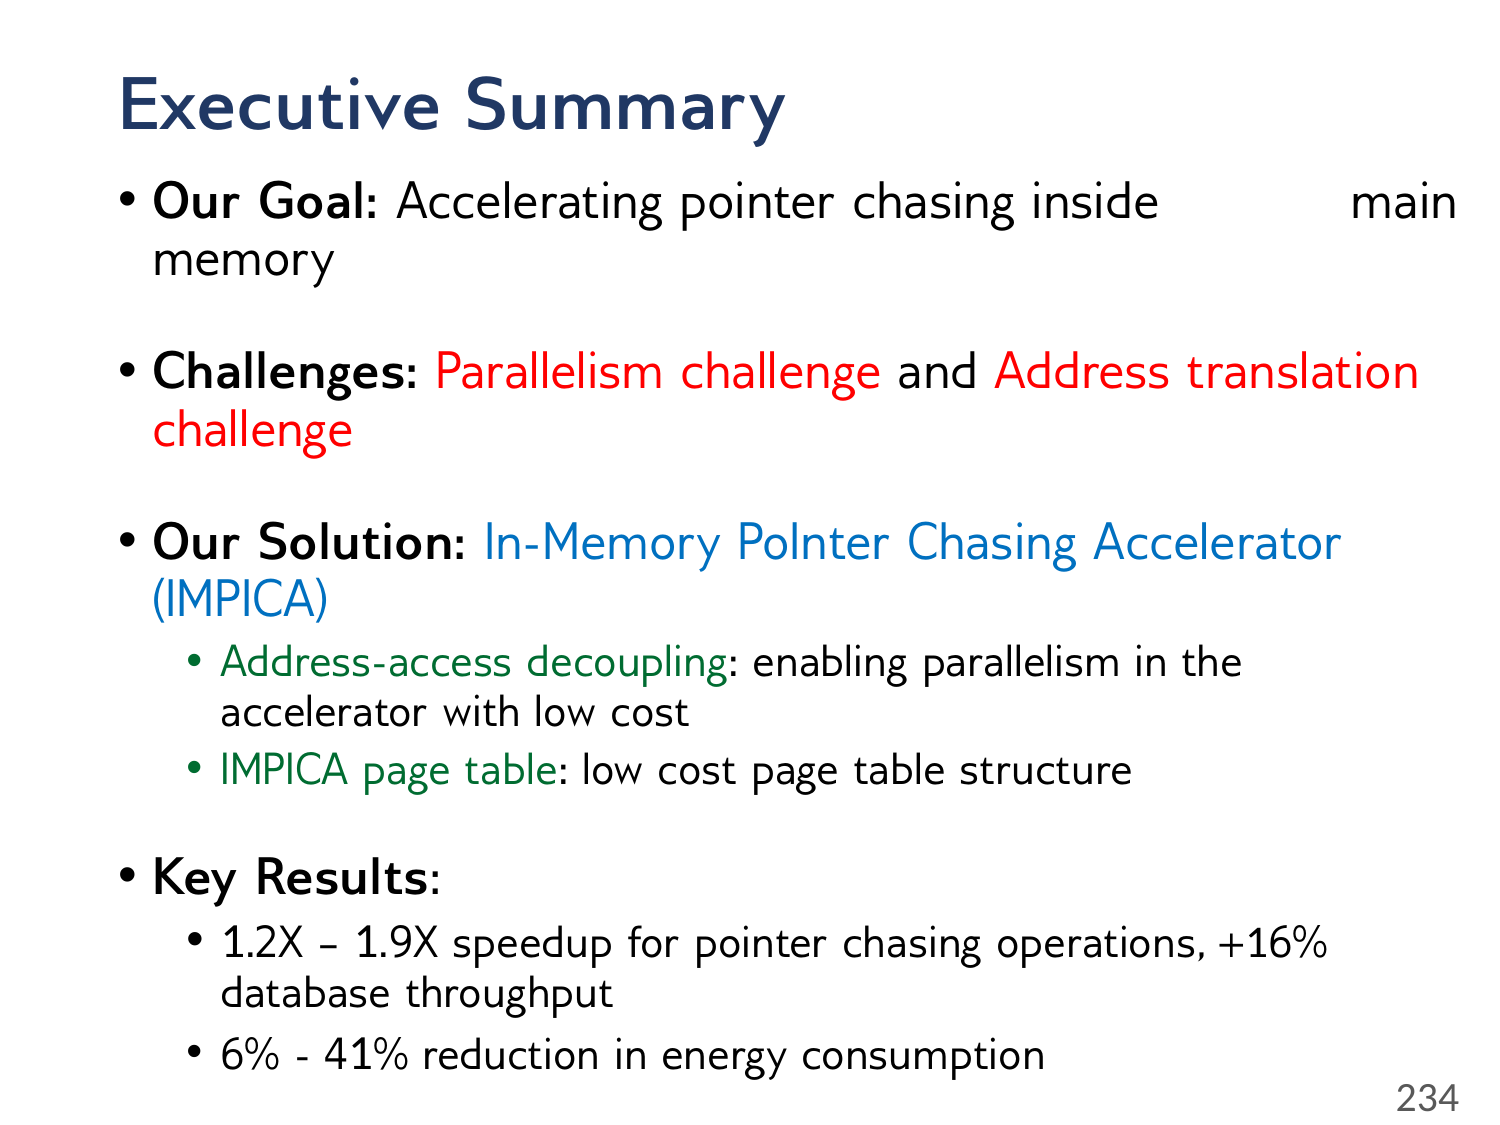

# Executive Summary
Our Goal: Accelerating pointer chasing inside            main memory

Challenges: Parallelism challenge and Address translation challenge

Our Solution: In-Memory PoInter Chasing Accelerator (IMPICA)
Address-access decoupling: enabling parallelism in the accelerator with low cost
IMPICA page table: low cost page table structure

Key Results:
1.2X – 1.9X speedup for pointer chasing operations, +16% database throughput
6% - 41% reduction in energy consumption
234